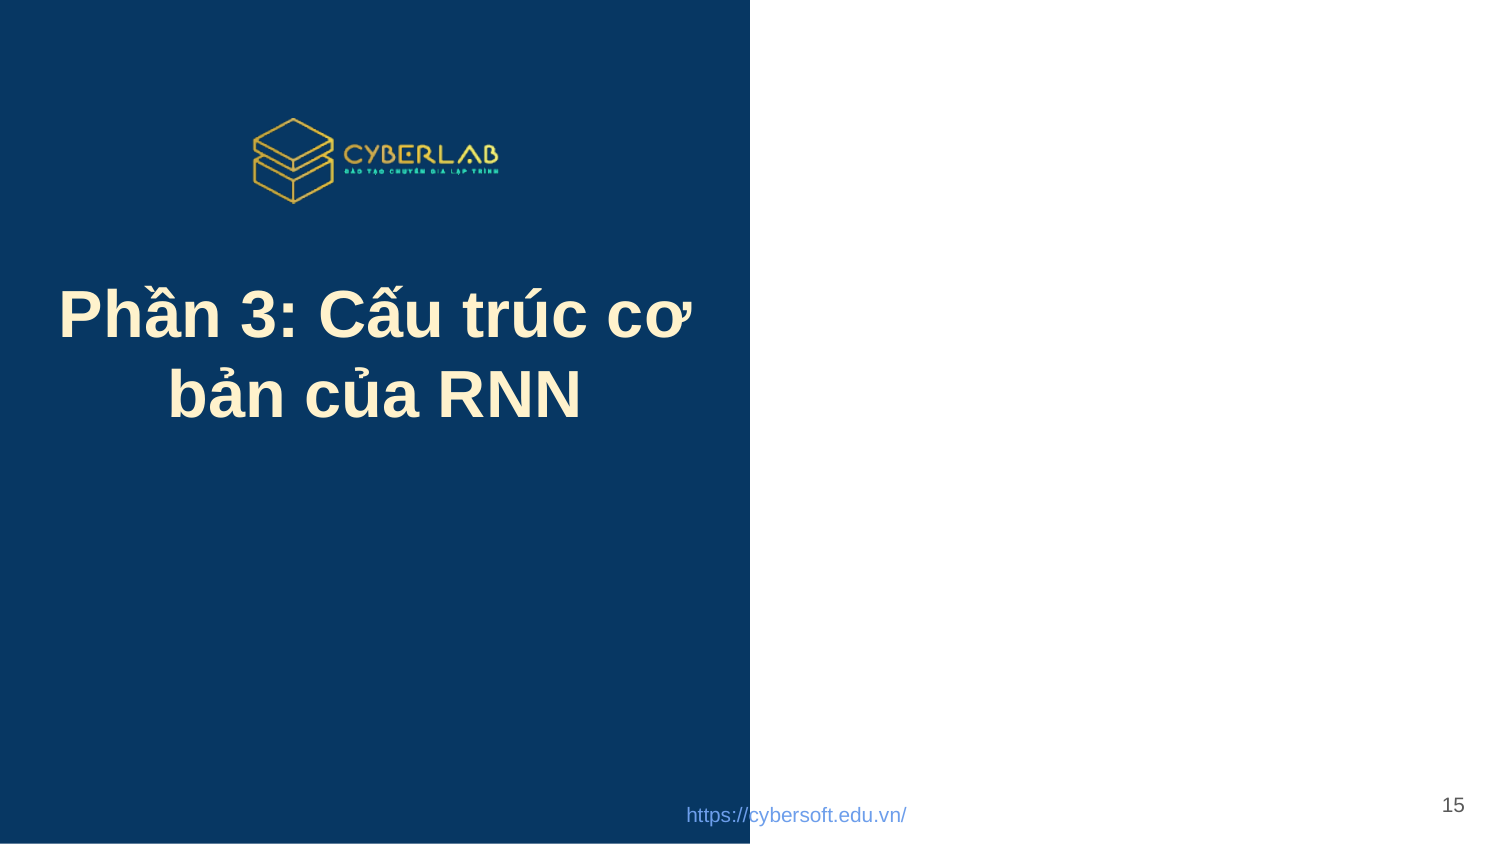

# Phần 3: Cấu trúc cơ bản của RNN

15